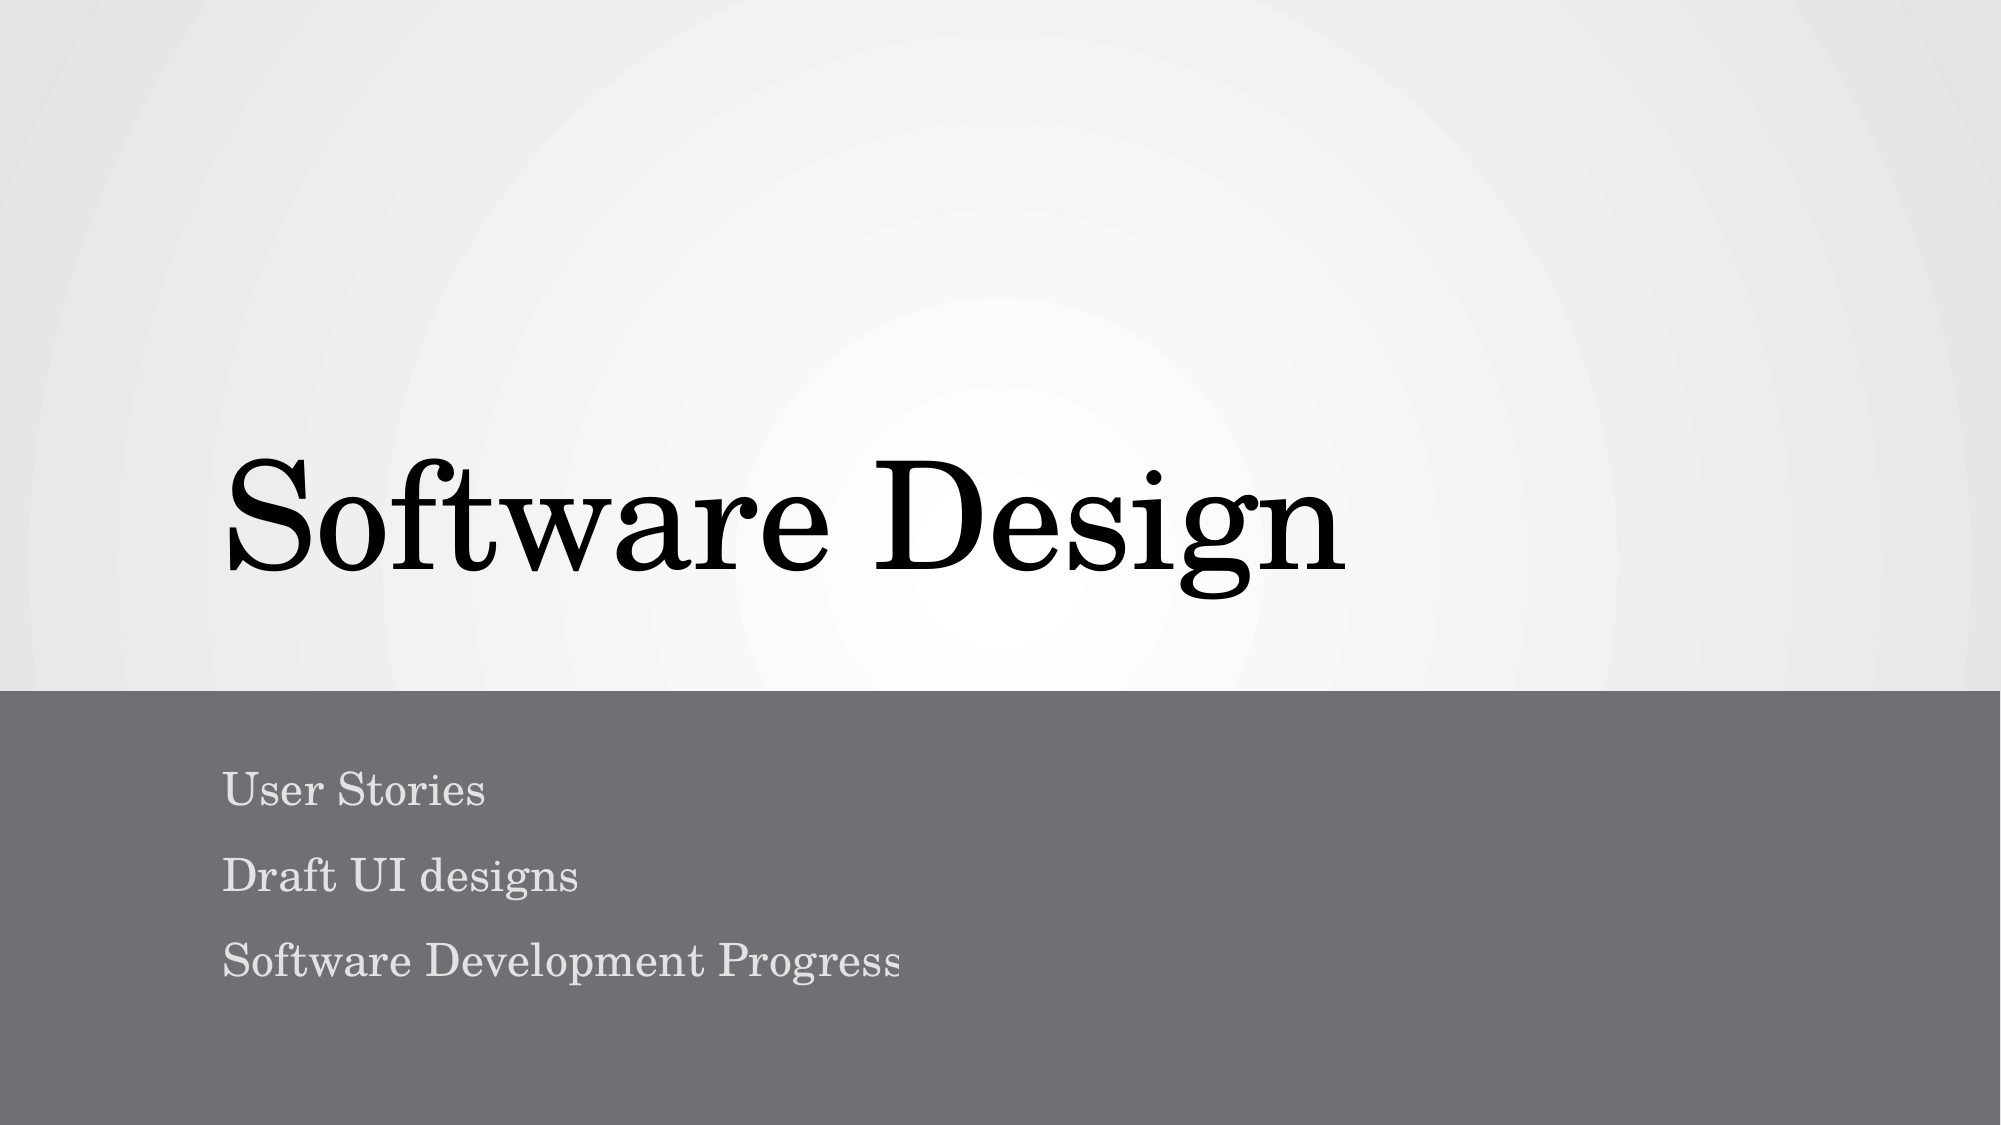

# Software Design

User Stories
Draft UI designs
Software Development Progress